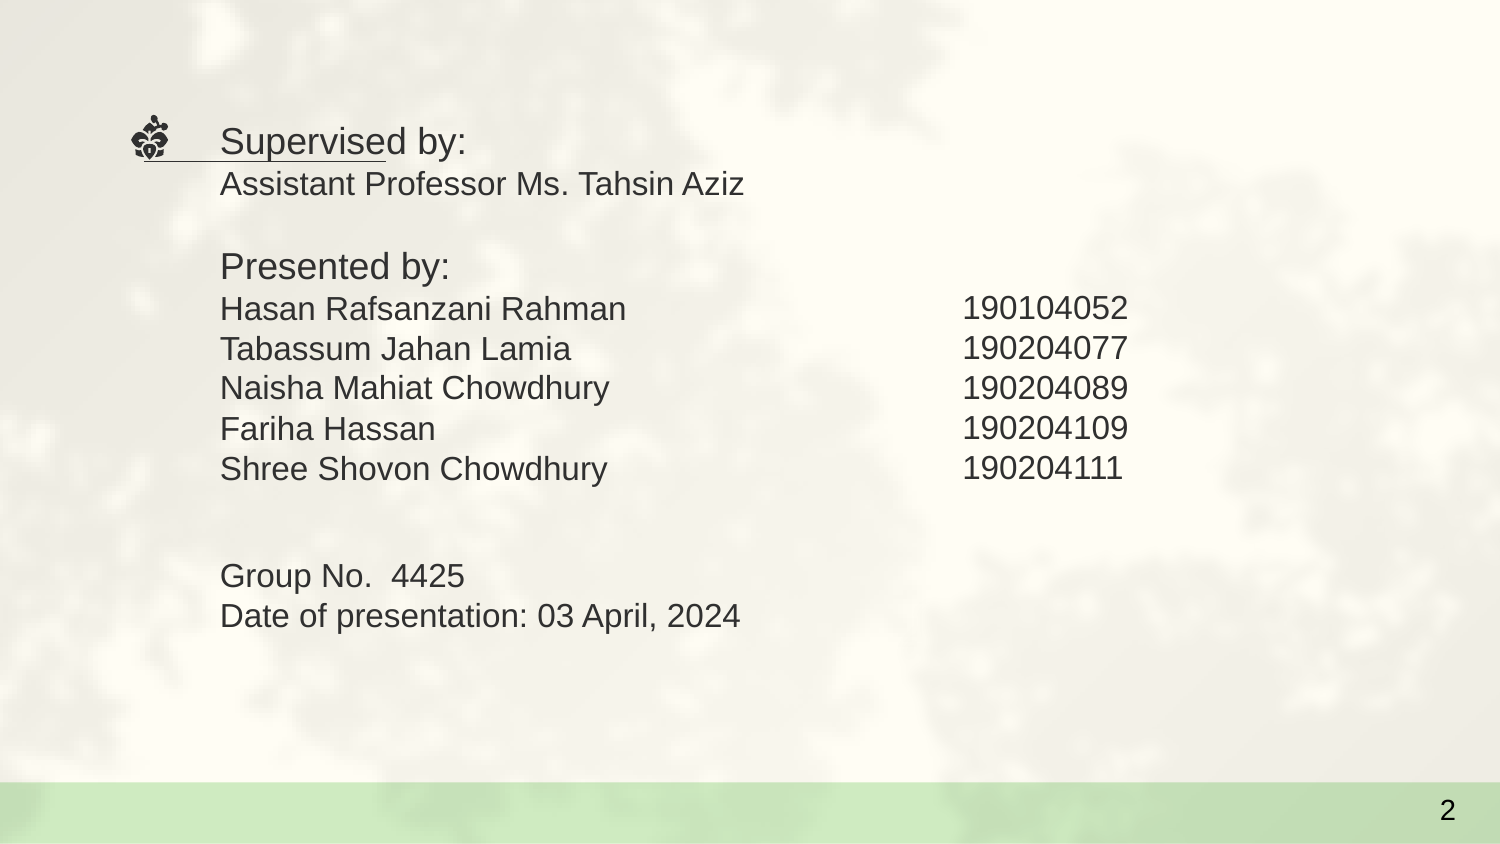

Supervised by:
Assistant Professor Ms. Tahsin Aziz

Presented by:
Hasan Rafsanzani Rahman
Tabassum Jahan Lamia
Naisha Mahiat Chowdhury
Fariha Hassan
Shree Shovon Chowdhury

190104052
190204077
190204089
190204109
190204111
Group No.  4425
Date of presentation: 03 April, 2024

2